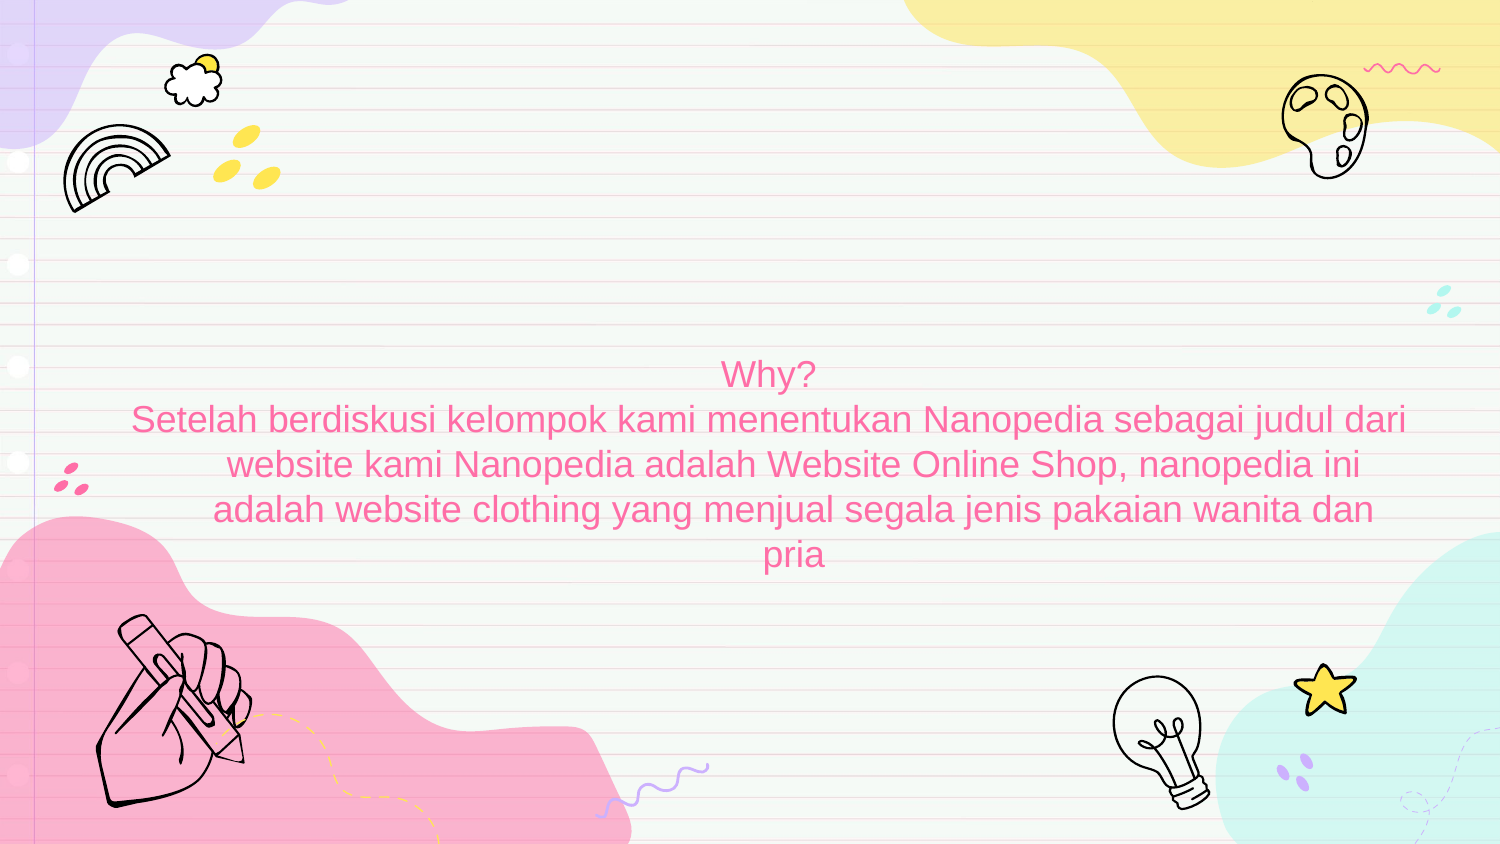

Why?
Setelah berdiskusi kelompok kami menentukan Nanopedia sebagai judul dari website kami Nanopedia adalah Website Online Shop, nanopedia ini adalah website clothing yang menjual segala jenis pakaian wanita dan pria